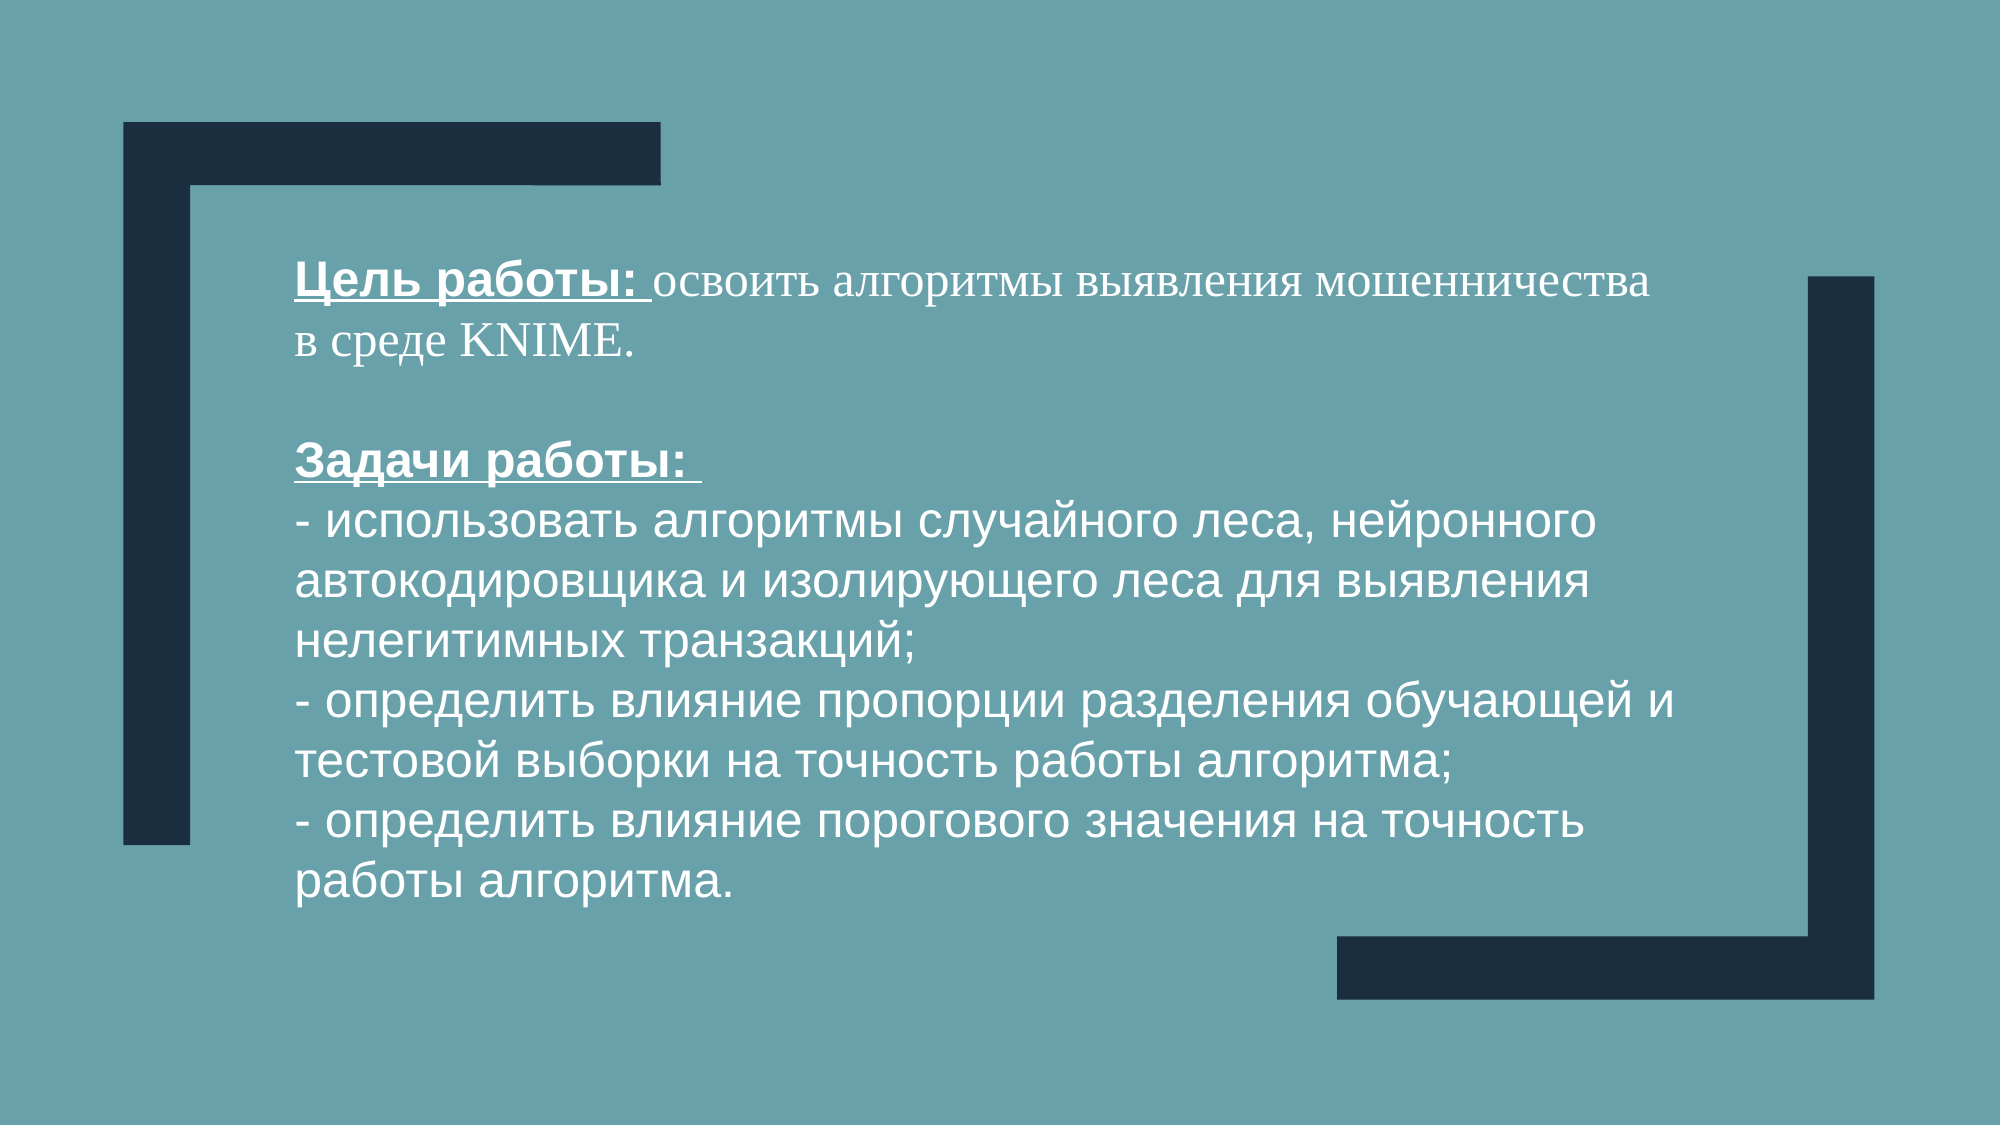

Цель работы: освоить алгоритмы выявления мошенничества в среде KNIME.
Задачи работы:
- использовать алгоритмы случайного леса, нейронного автокодировщика и изолирующего леса для выявления нелегитимных транзакций;
- определить влияние пропорции разделения обучающей и тестовой выборки на точность работы алгоритма;
- определить влияние порогового значения на точность работы алгоритма.